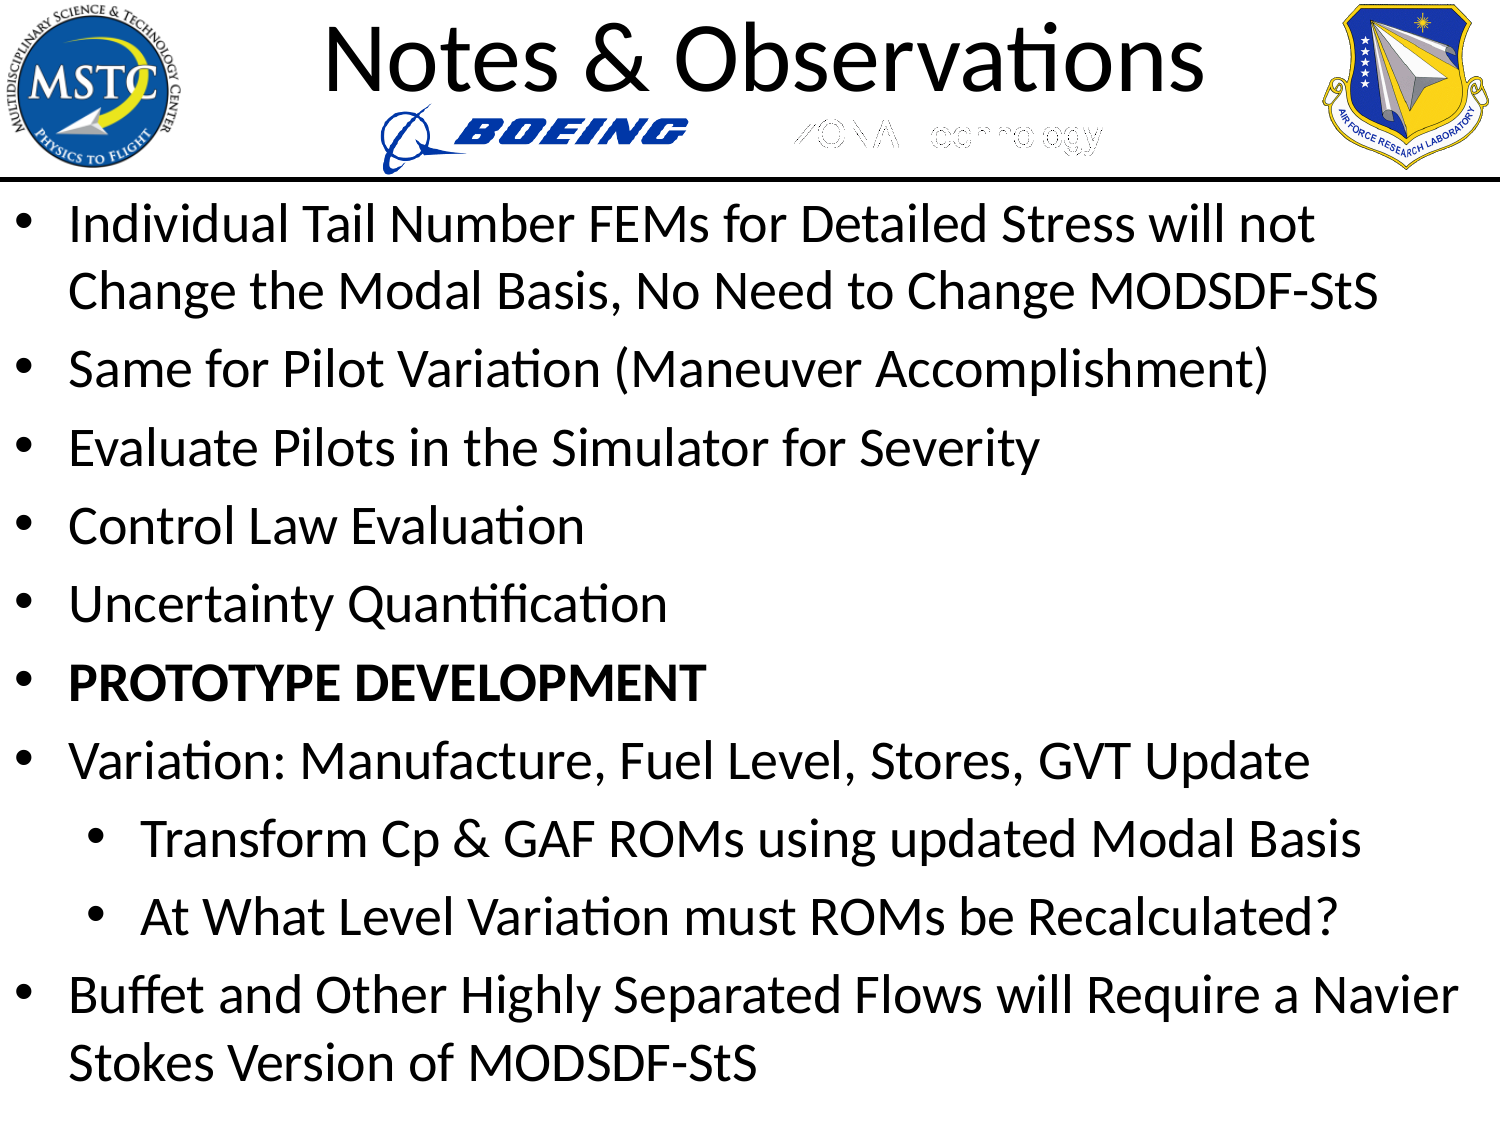

Notes & Observations
Individual Tail Number FEMs for Detailed Stress will not Change the Modal Basis, No Need to Change MODSDF-StS
Same for Pilot Variation (Maneuver Accomplishment)
Evaluate Pilots in the Simulator for Severity
Control Law Evaluation
Uncertainty Quantification
PROTOTYPE DEVELOPMENT
Variation: Manufacture, Fuel Level, Stores, GVT Update
Transform Cp & GAF ROMs using updated Modal Basis
At What Level Variation must ROMs be Recalculated?
Buffet and Other Highly Separated Flows will Require a Navier Stokes Version of MODSDF-StS